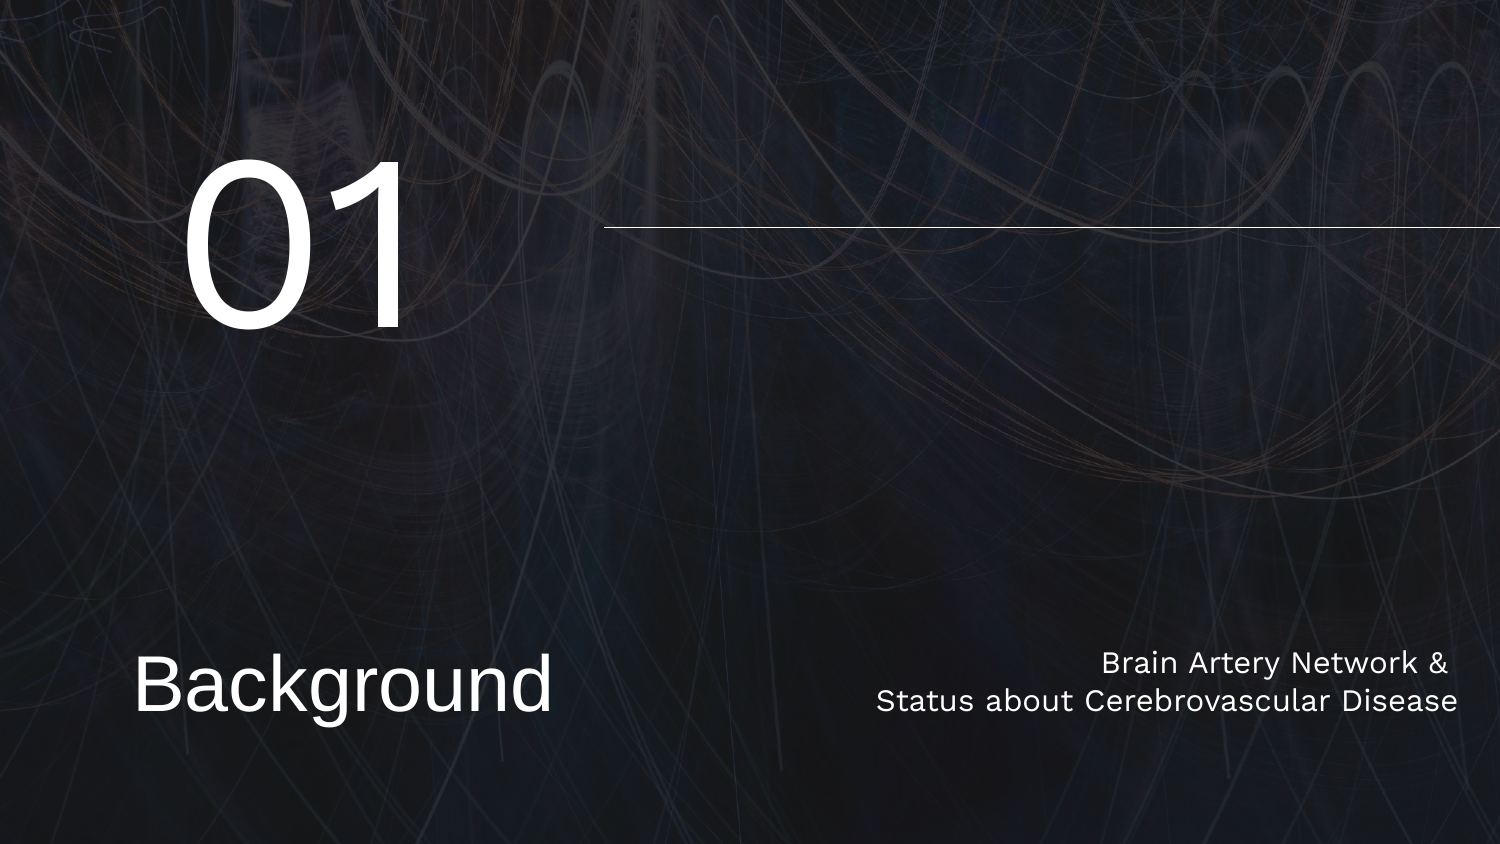

01
Brain Artery Network &
Status about Cerebrovascular Disease
# Background